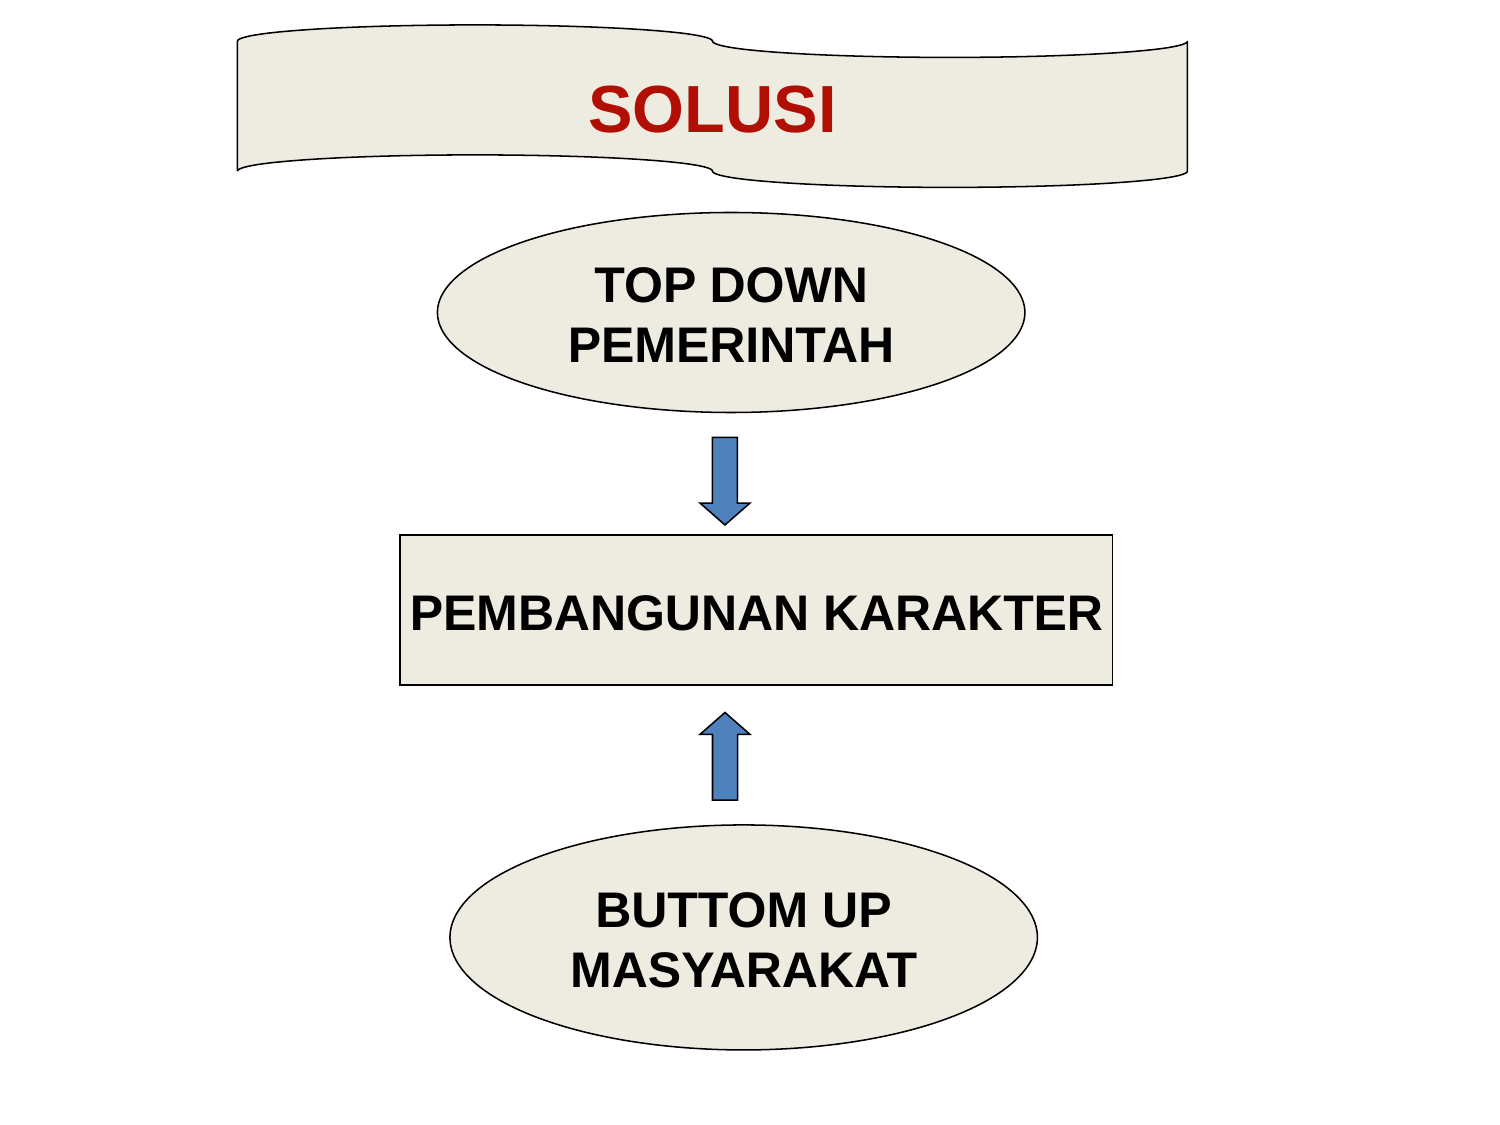

SOLUSI
TOP DOWN
PEMERINTAH

PEMBANGUNAN KARAKTER

BUTTOM UP
MASYARAKAT